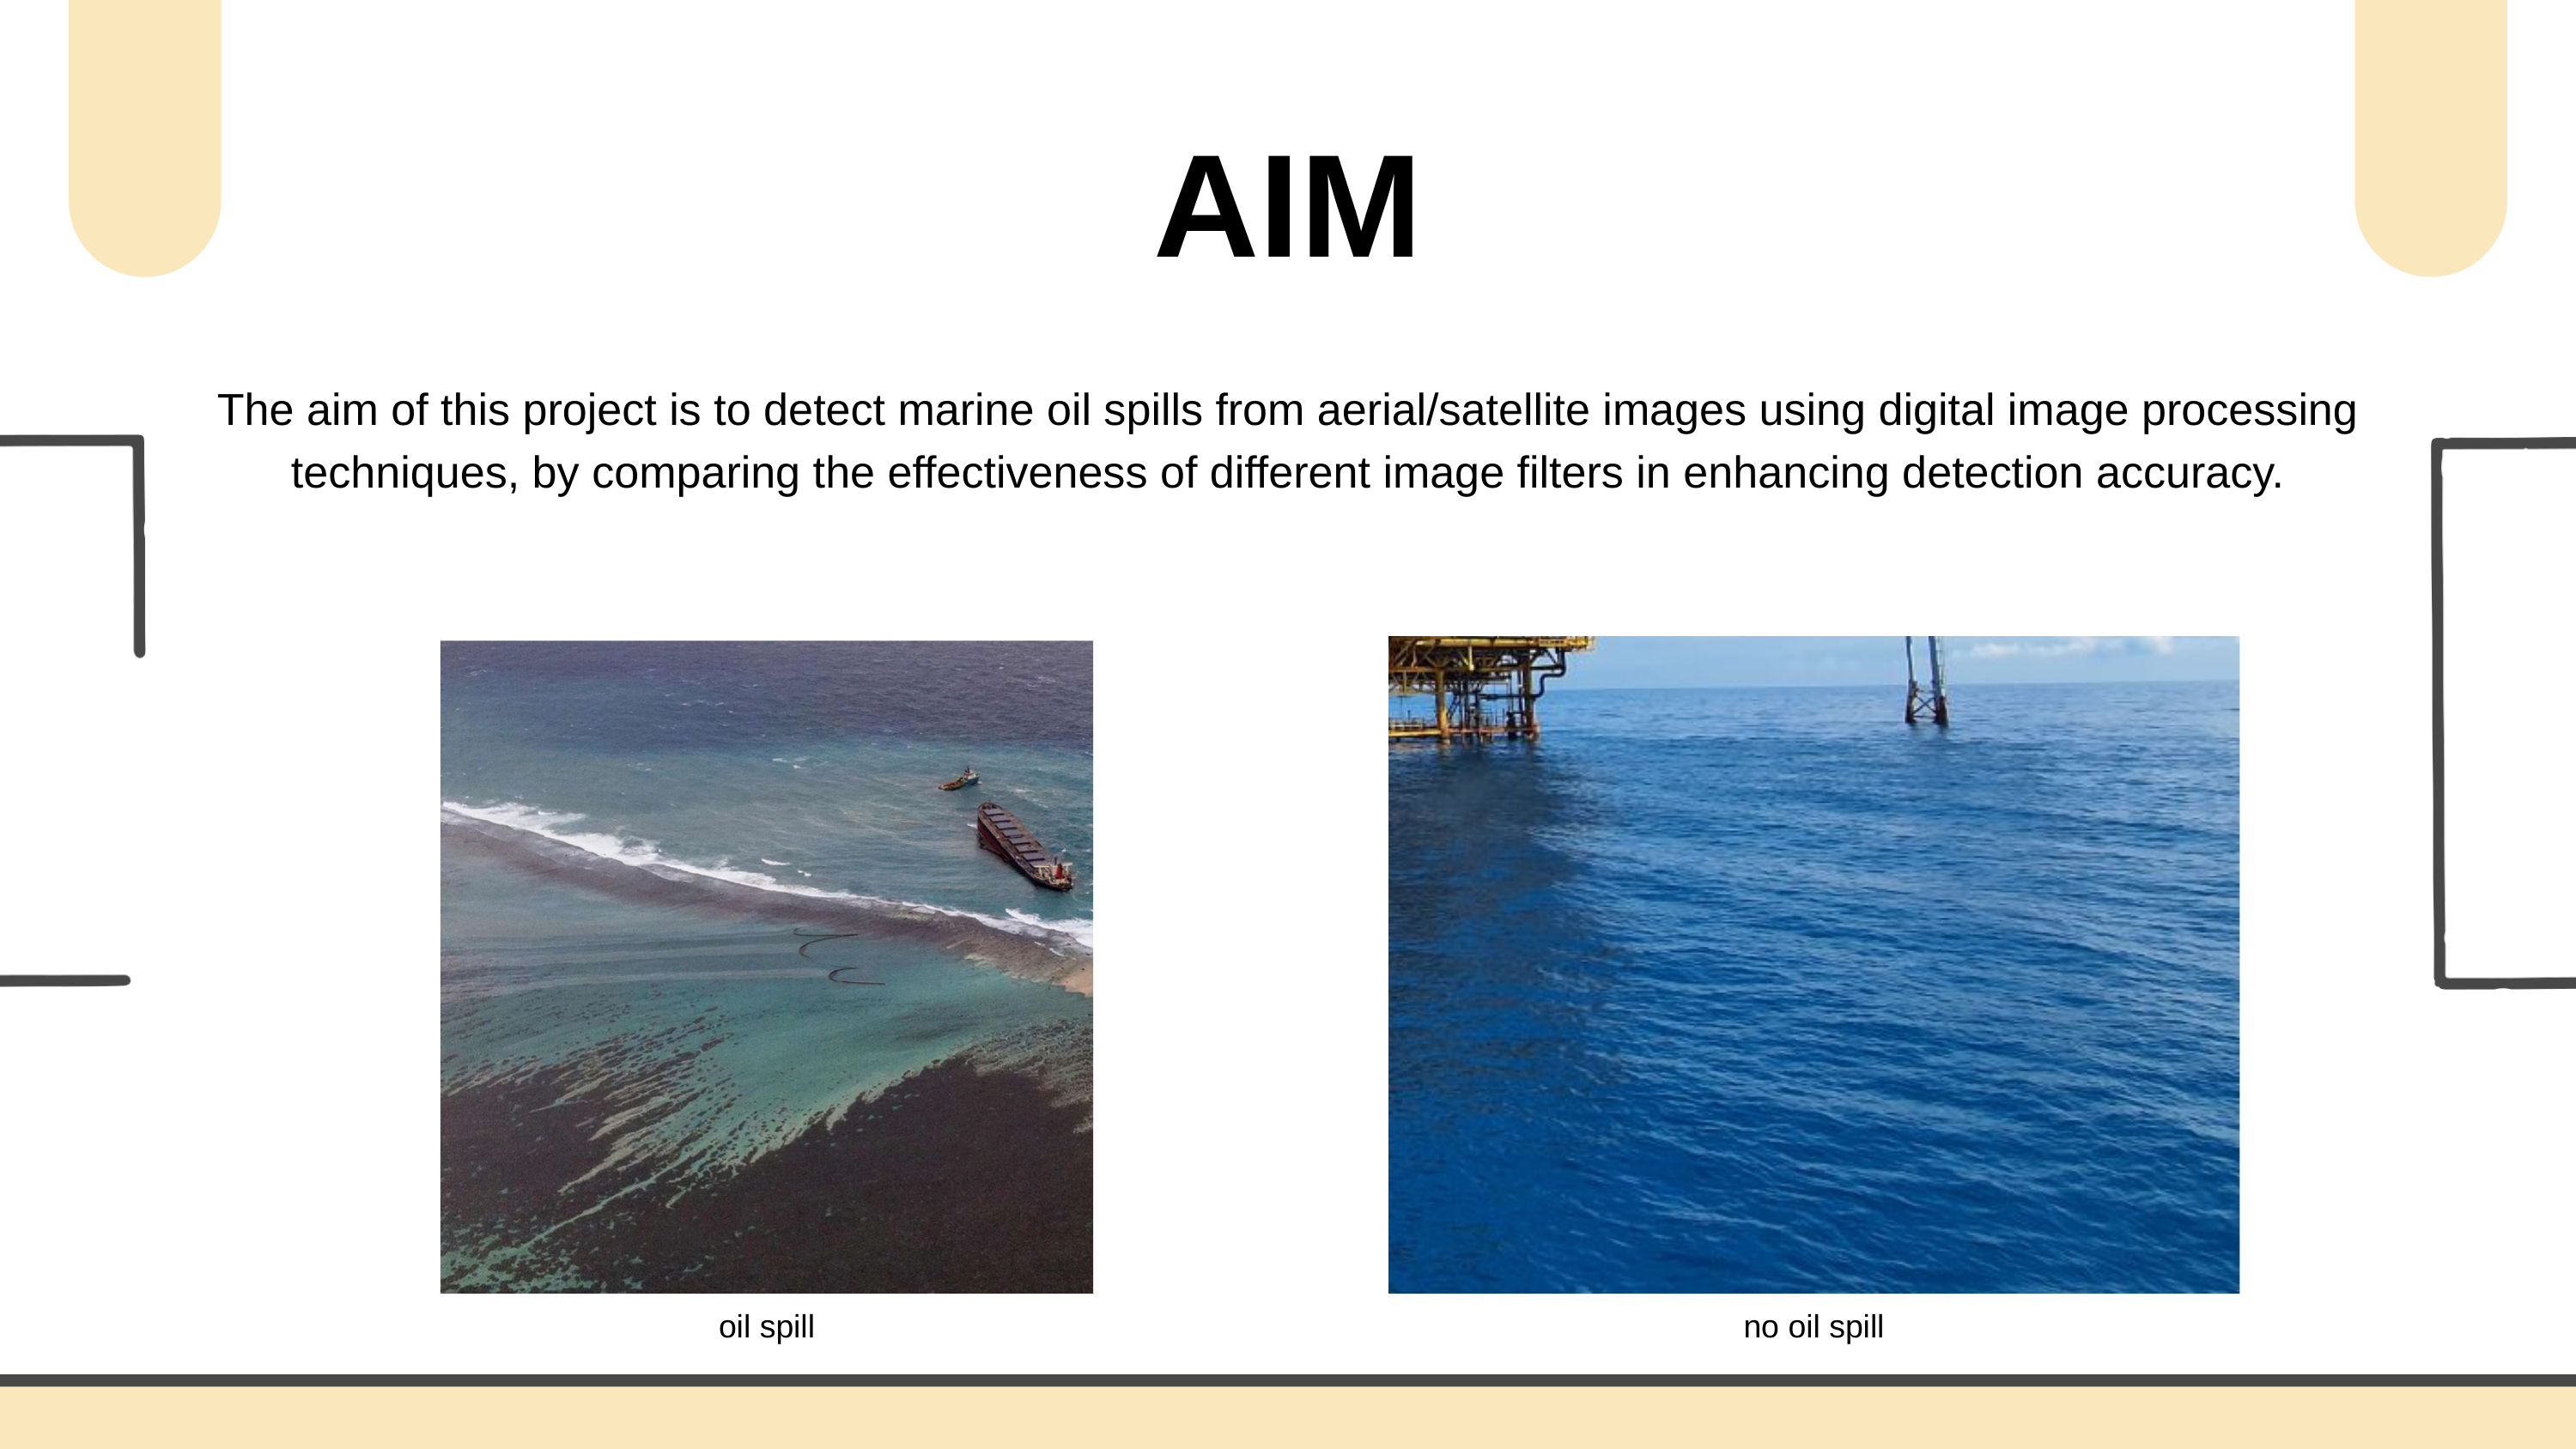

AIM
The aim of this project is to detect marine oil spills from aerial/satellite images using digital image processing techniques, by comparing the effectiveness of different image filters in enhancing detection accuracy.

oil spill
no oil spill